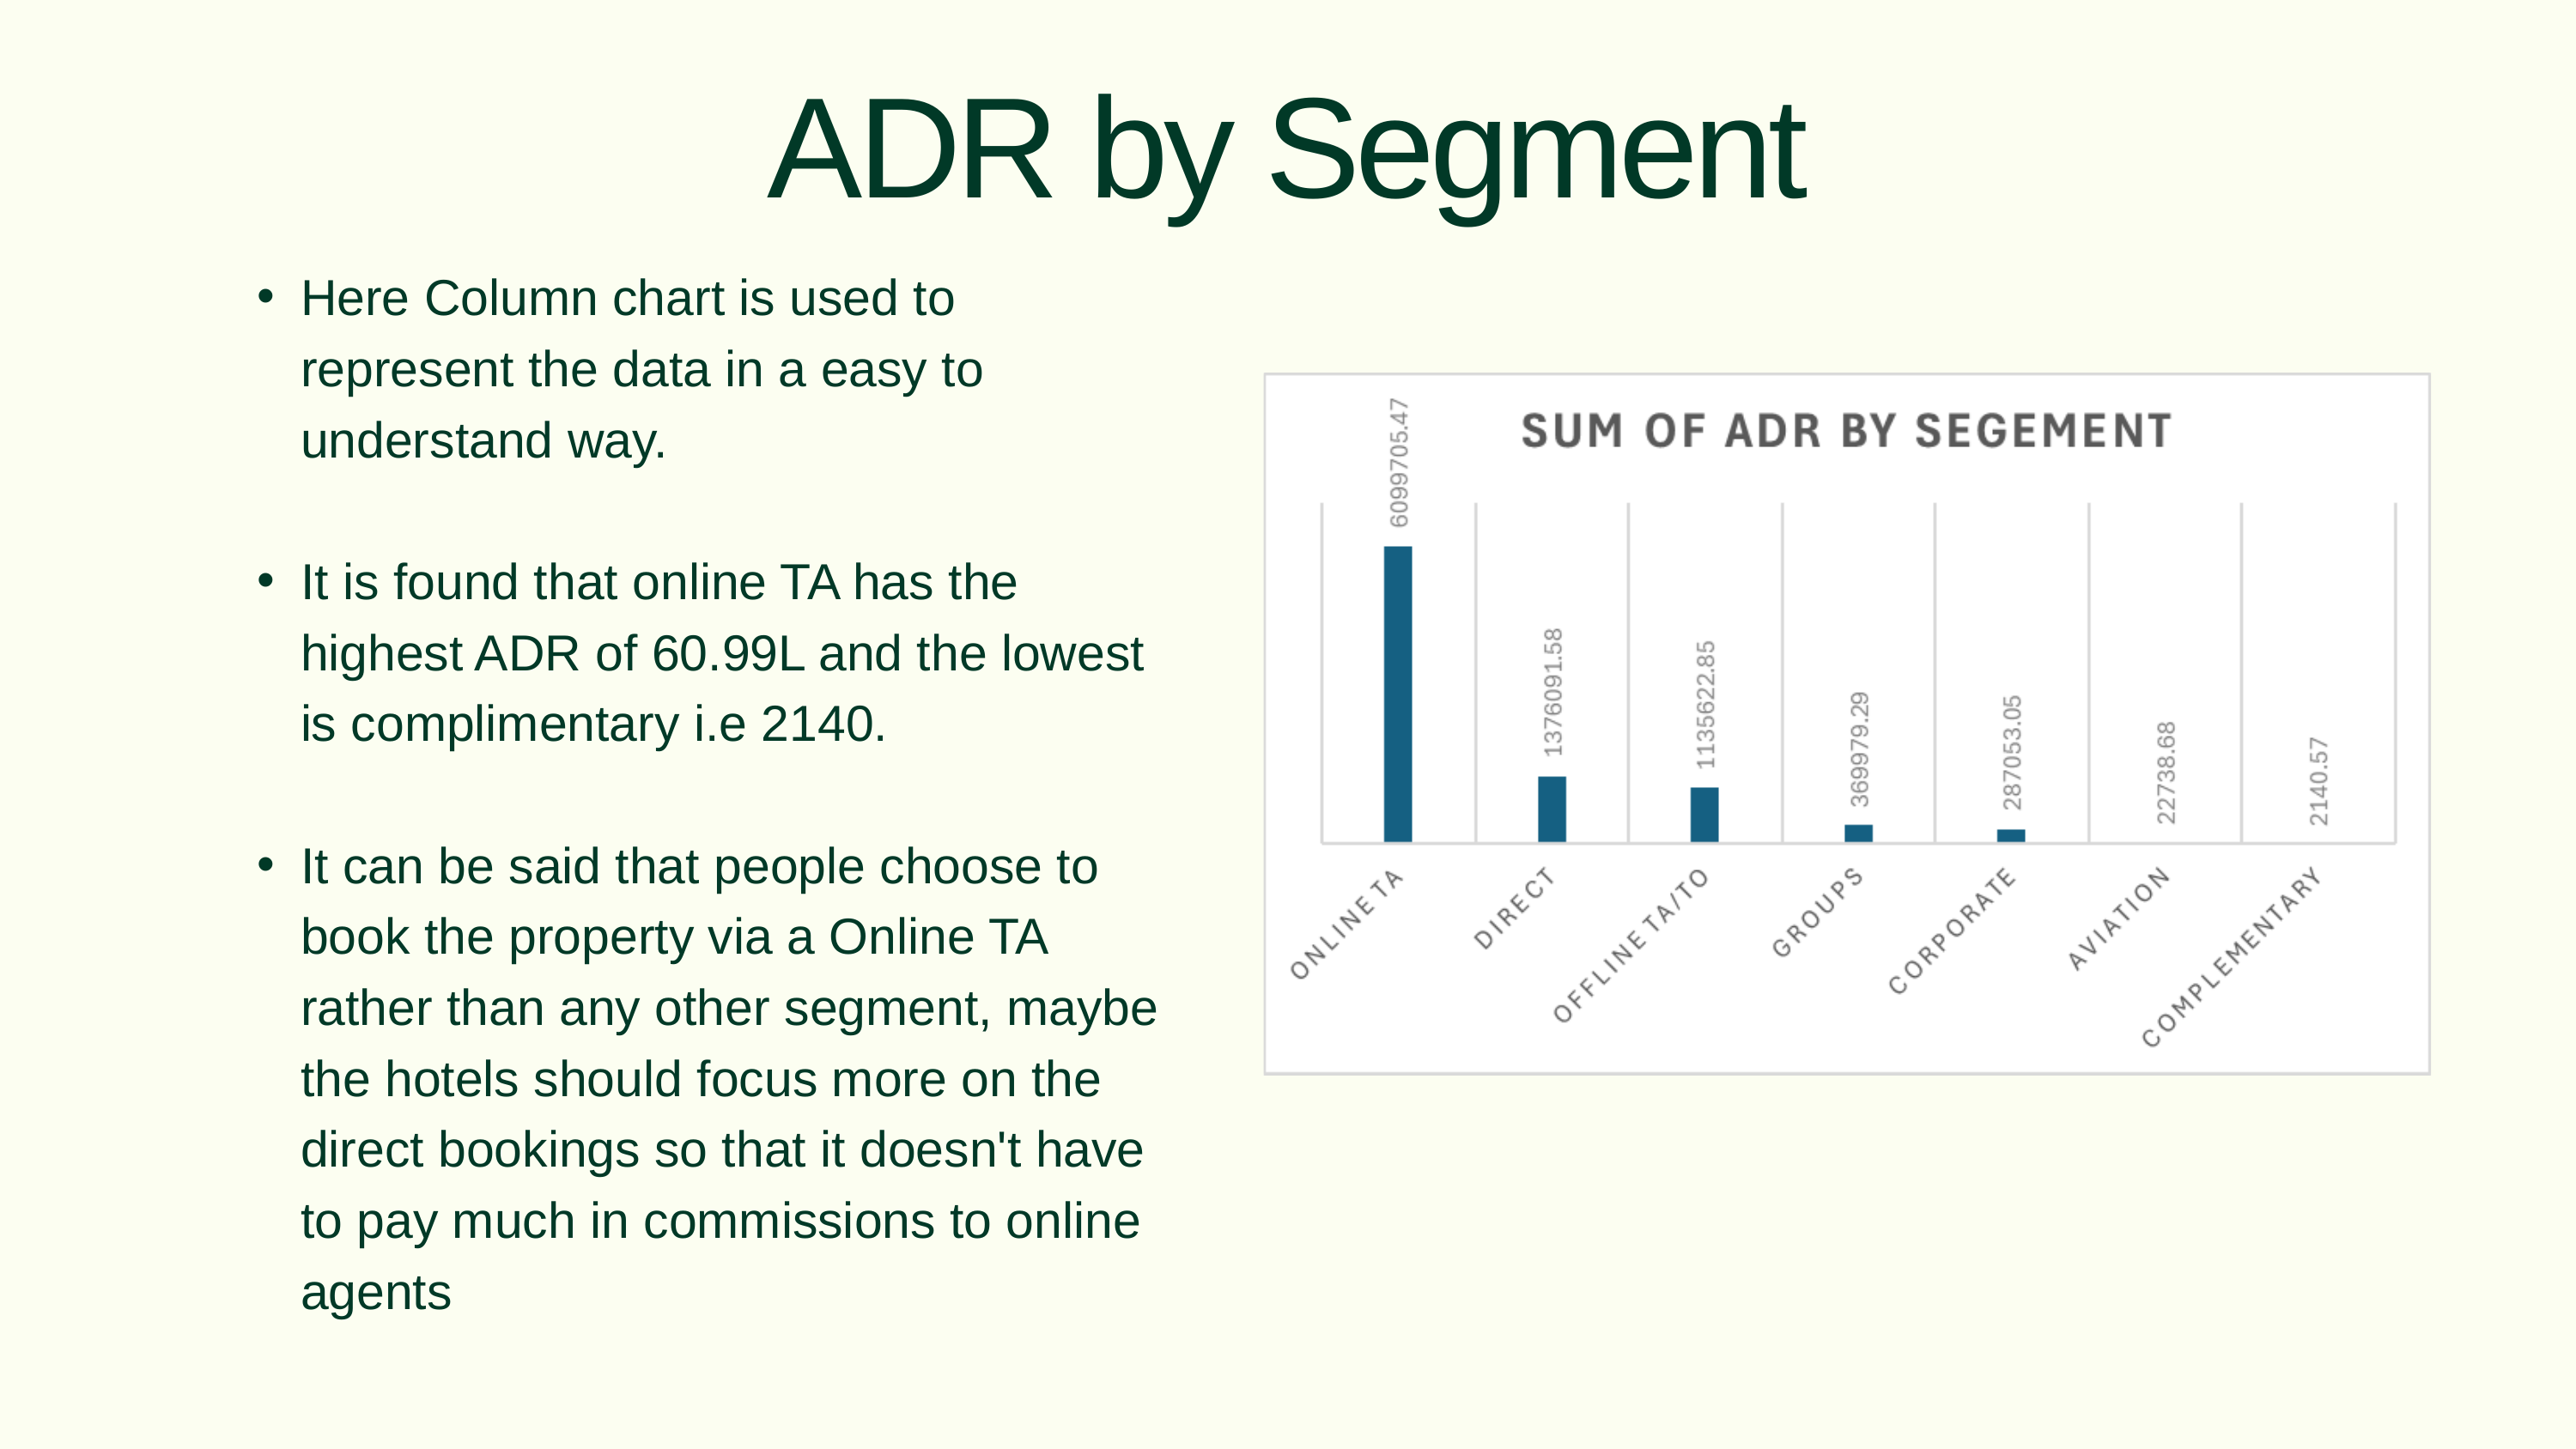

ADR by Segment
Here Column chart is used to represent the data in a easy to understand way.

It is found that online TA has the highest ADR of 60.99L and the lowest is complimentary i.e 2140.

It can be said that people choose to book the property via a Online TA rather than any other segment, maybe the hotels should focus more on the direct bookings so that it doesn't have to pay much in commissions to online agents